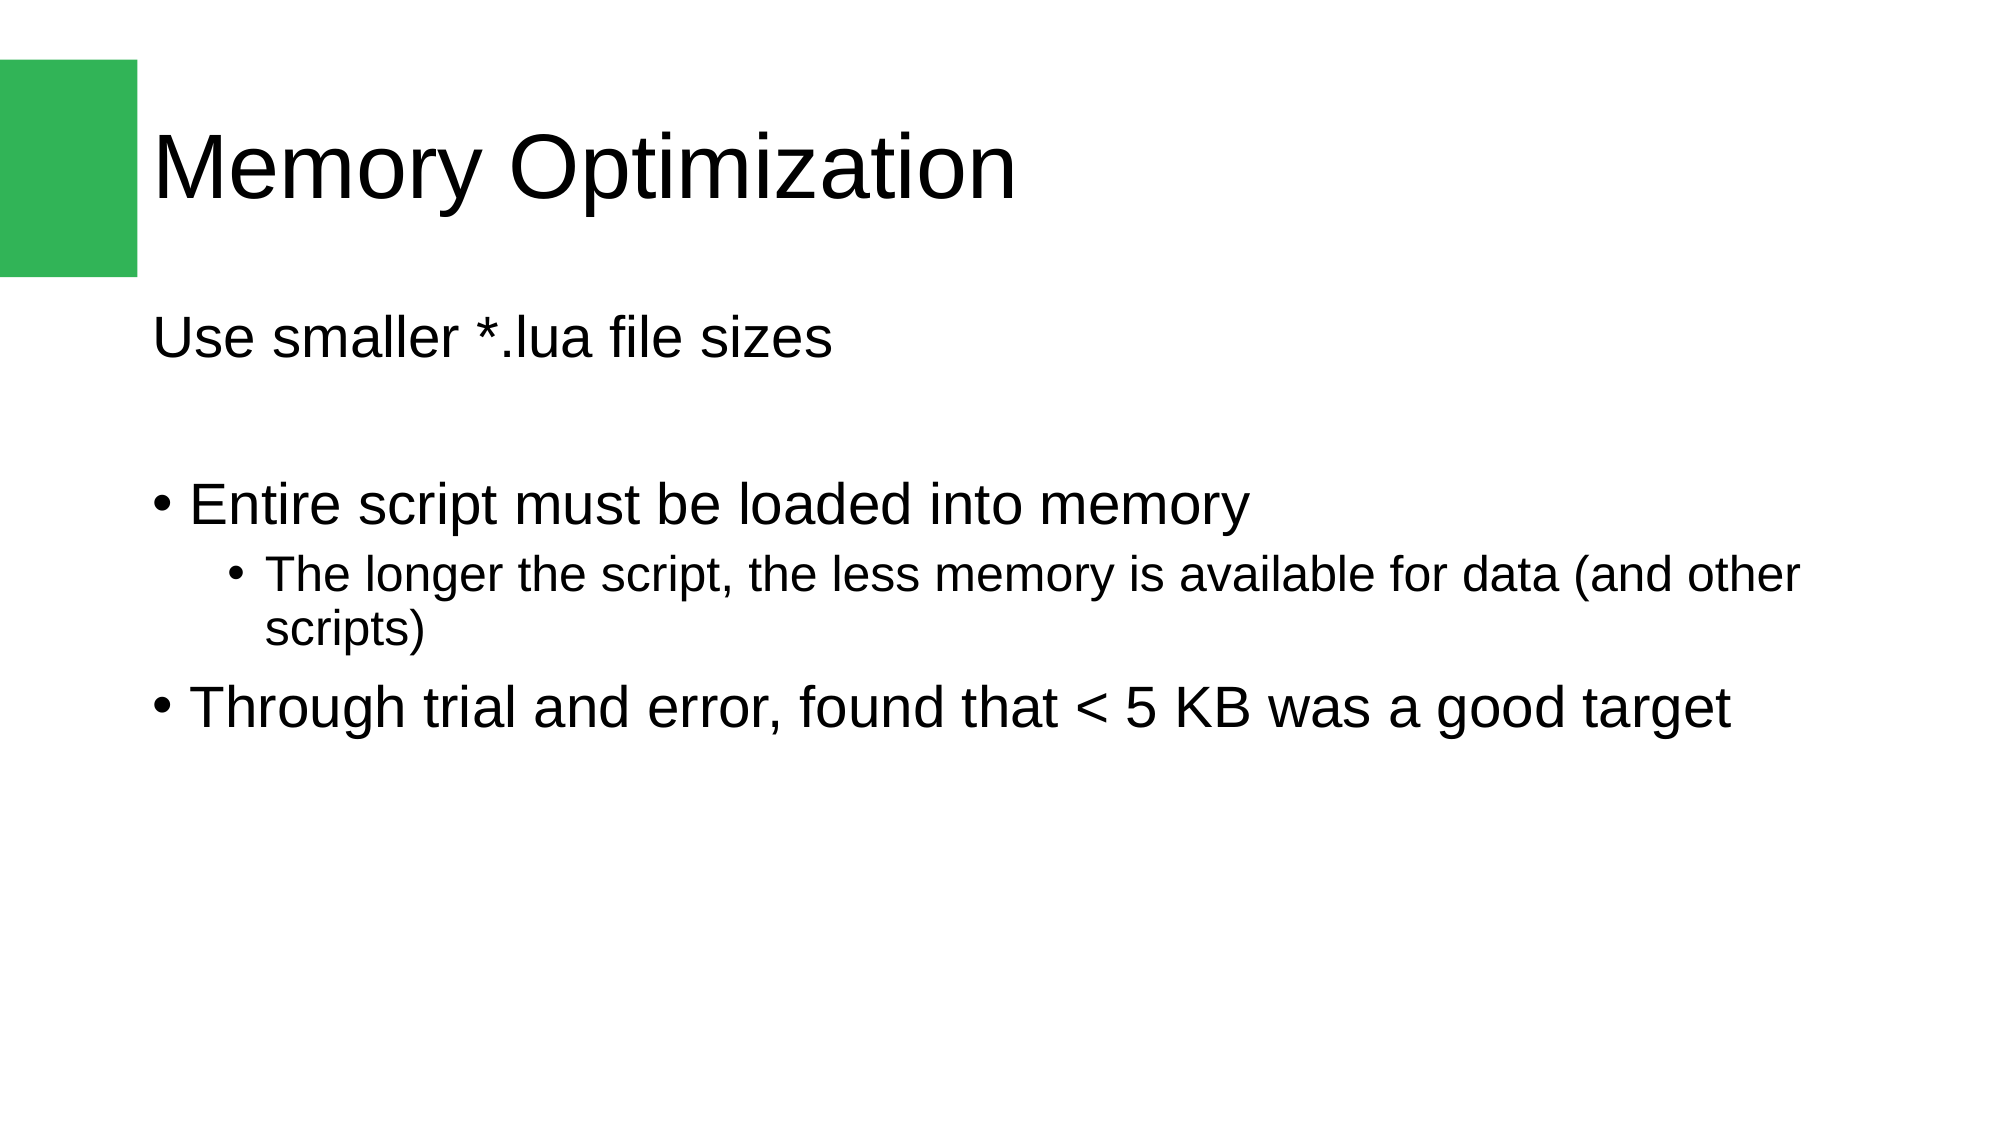

# Memory Optimization
Use smaller *.lua file sizes

Entire script must be loaded into memory
The longer the script, the less memory is available for data (and other scripts)
Through trial and error, found that < 5 KB was a good target